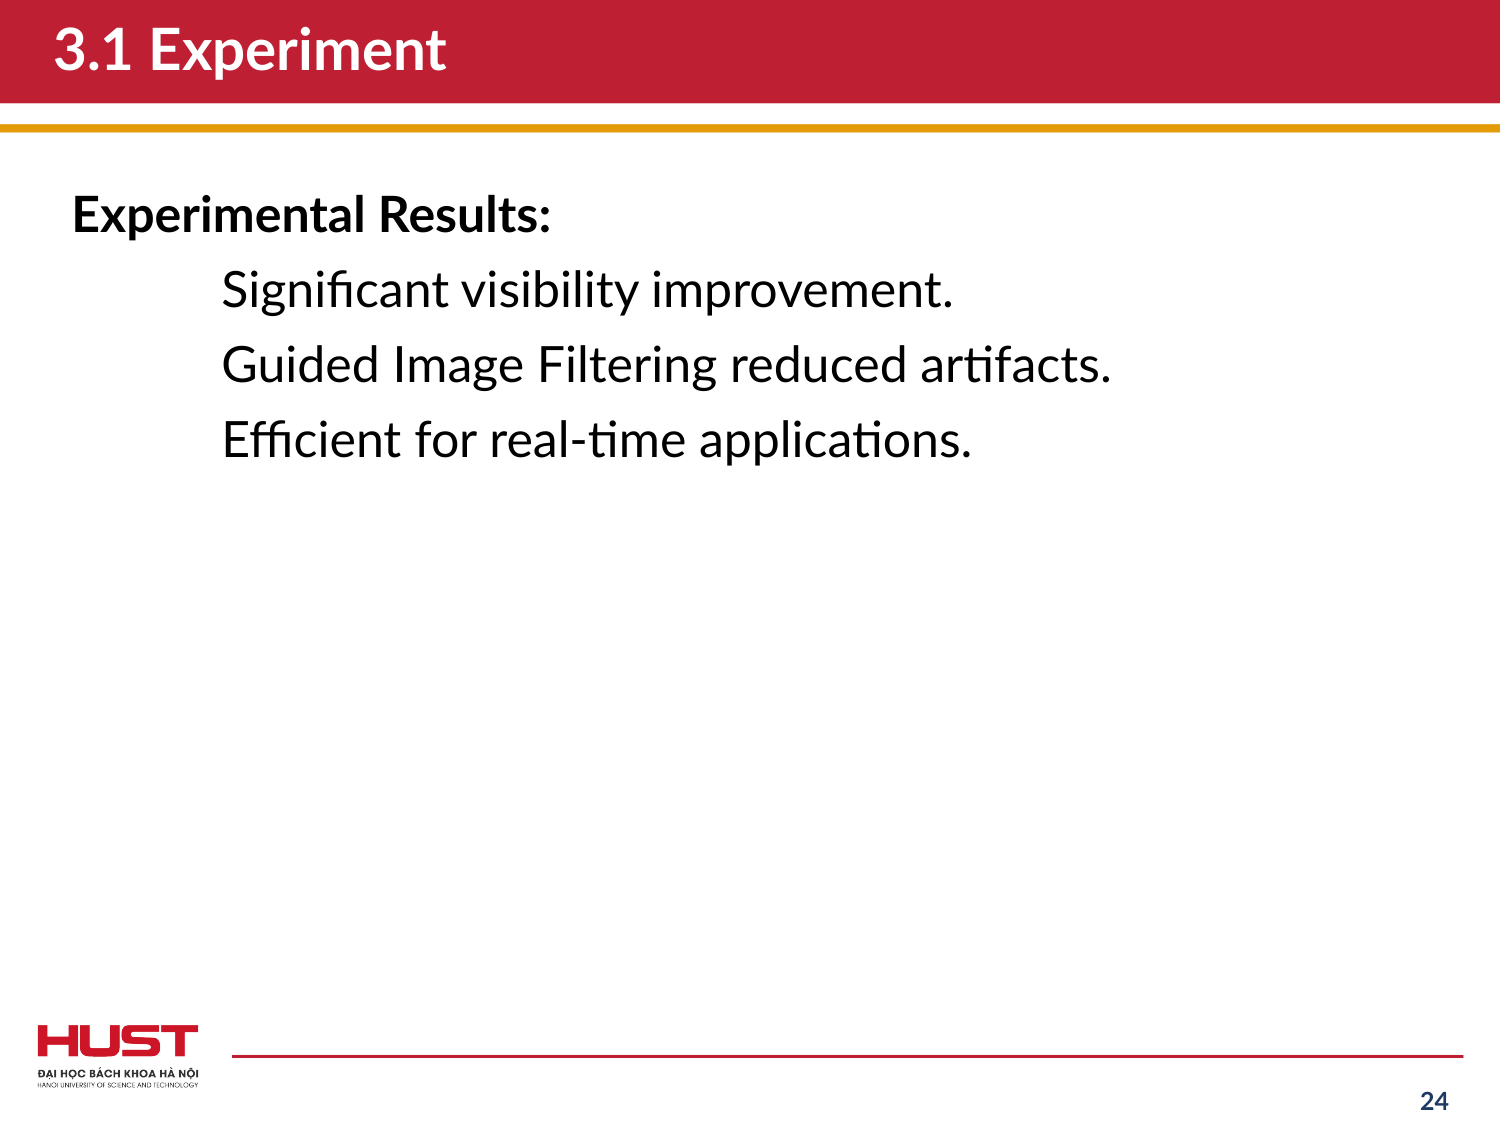

# 3.1 Experiment
Experimental Results:
	Significant visibility improvement.
	Guided Image Filtering reduced artifacts.
	Efficient for real-time applications.
24